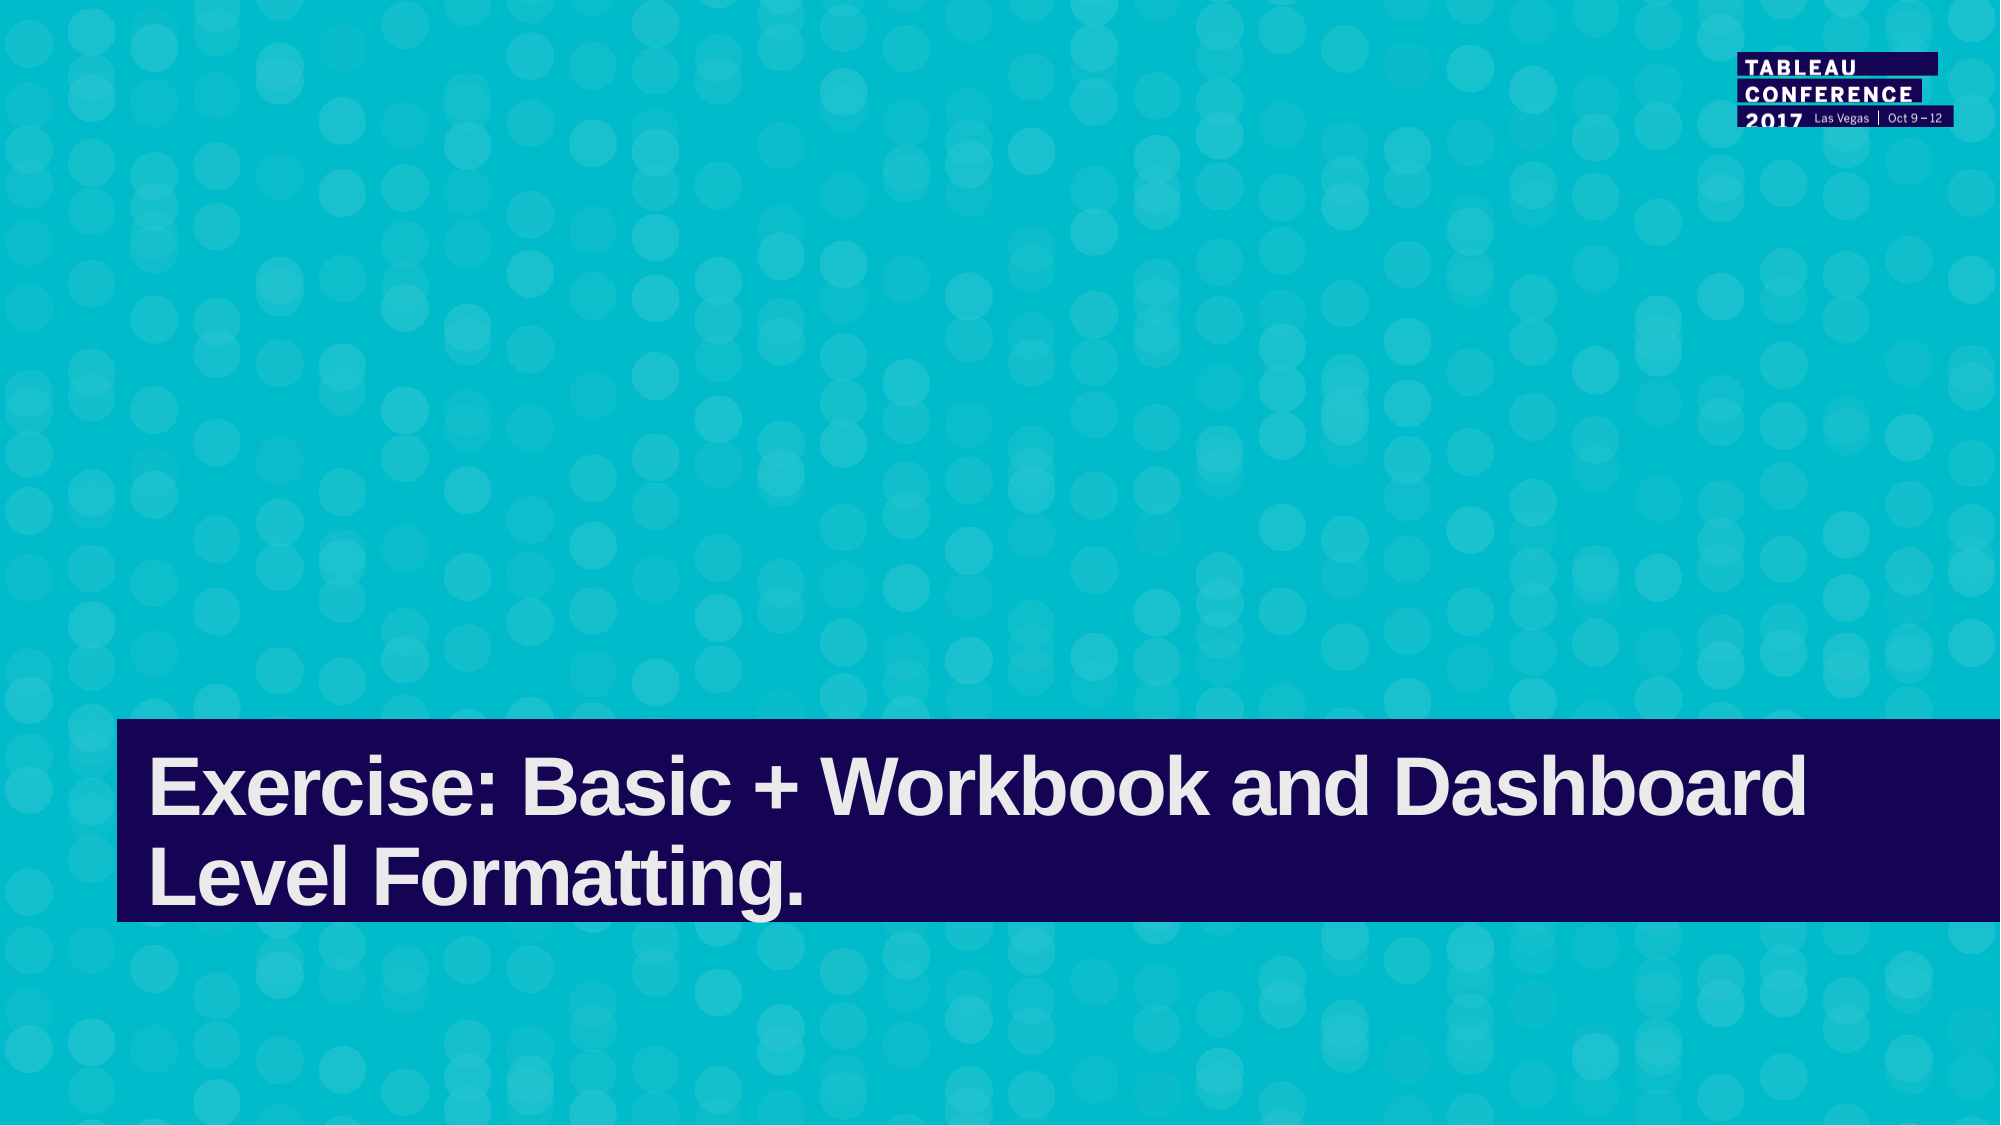

Exercise: Basic + Workbook and Dashboard Level Formatting.